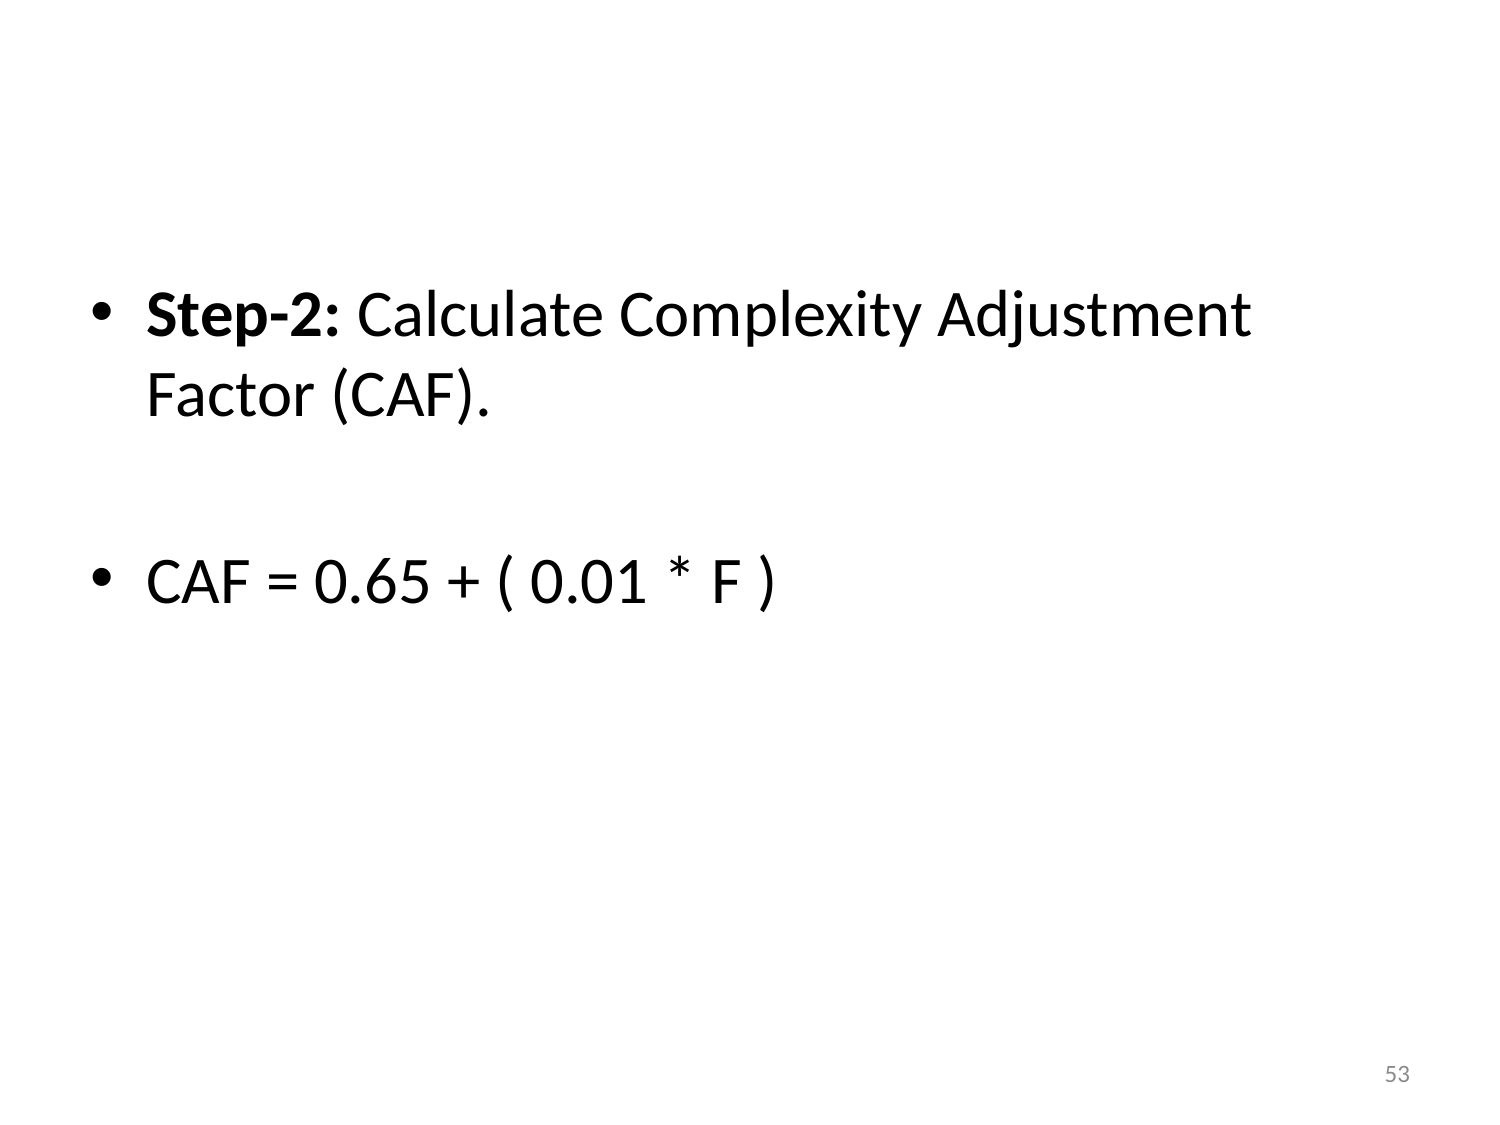

Step-2: Calculate Complexity Adjustment Factor (CAF).

CAF = 0.65 + ( 0.01 * F )

53